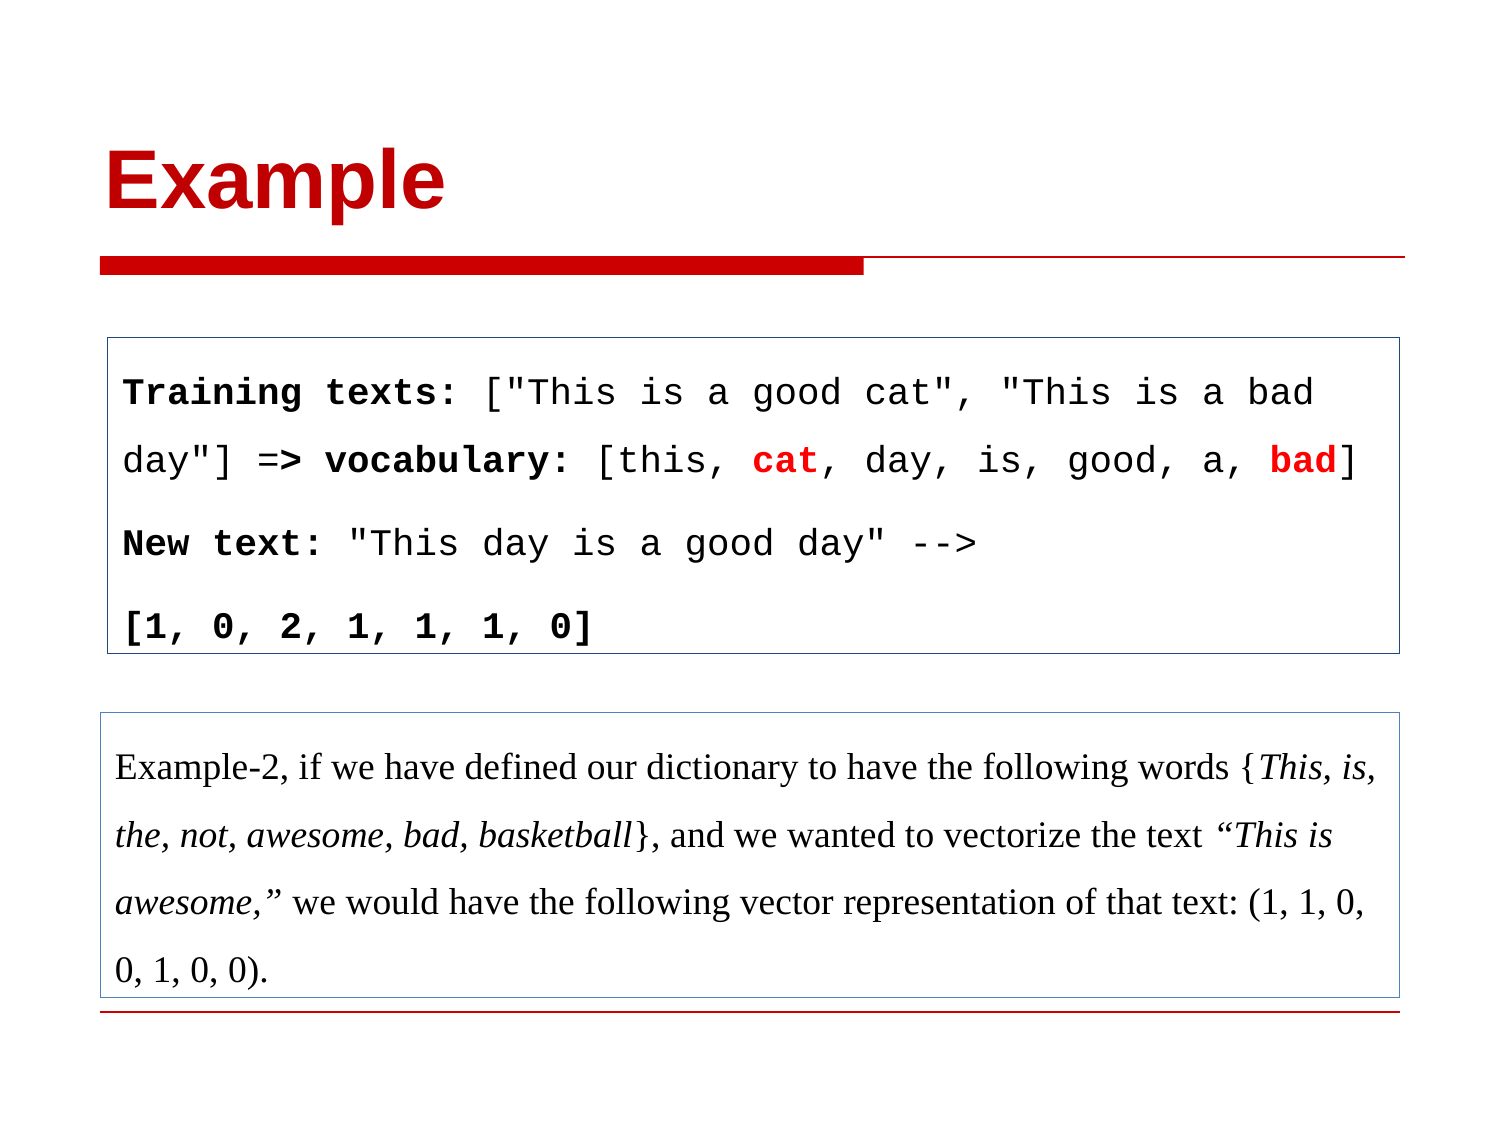

# Example
Training texts: ["This is a good cat", "This is a bad day"] => vocabulary: [this, cat, day, is, good, a, bad]
New text: "This day is a good day" -->
[1, 0, 2, 1, 1, 1, 0]
Example-2, if we have defined our dictionary to have the following words {This, is, the, not, awesome, bad, basketball}, and we wanted to vectorize the text “This is awesome,” we would have the following vector representation of that text: (1, 1, 0, 0, 1, 0, 0).